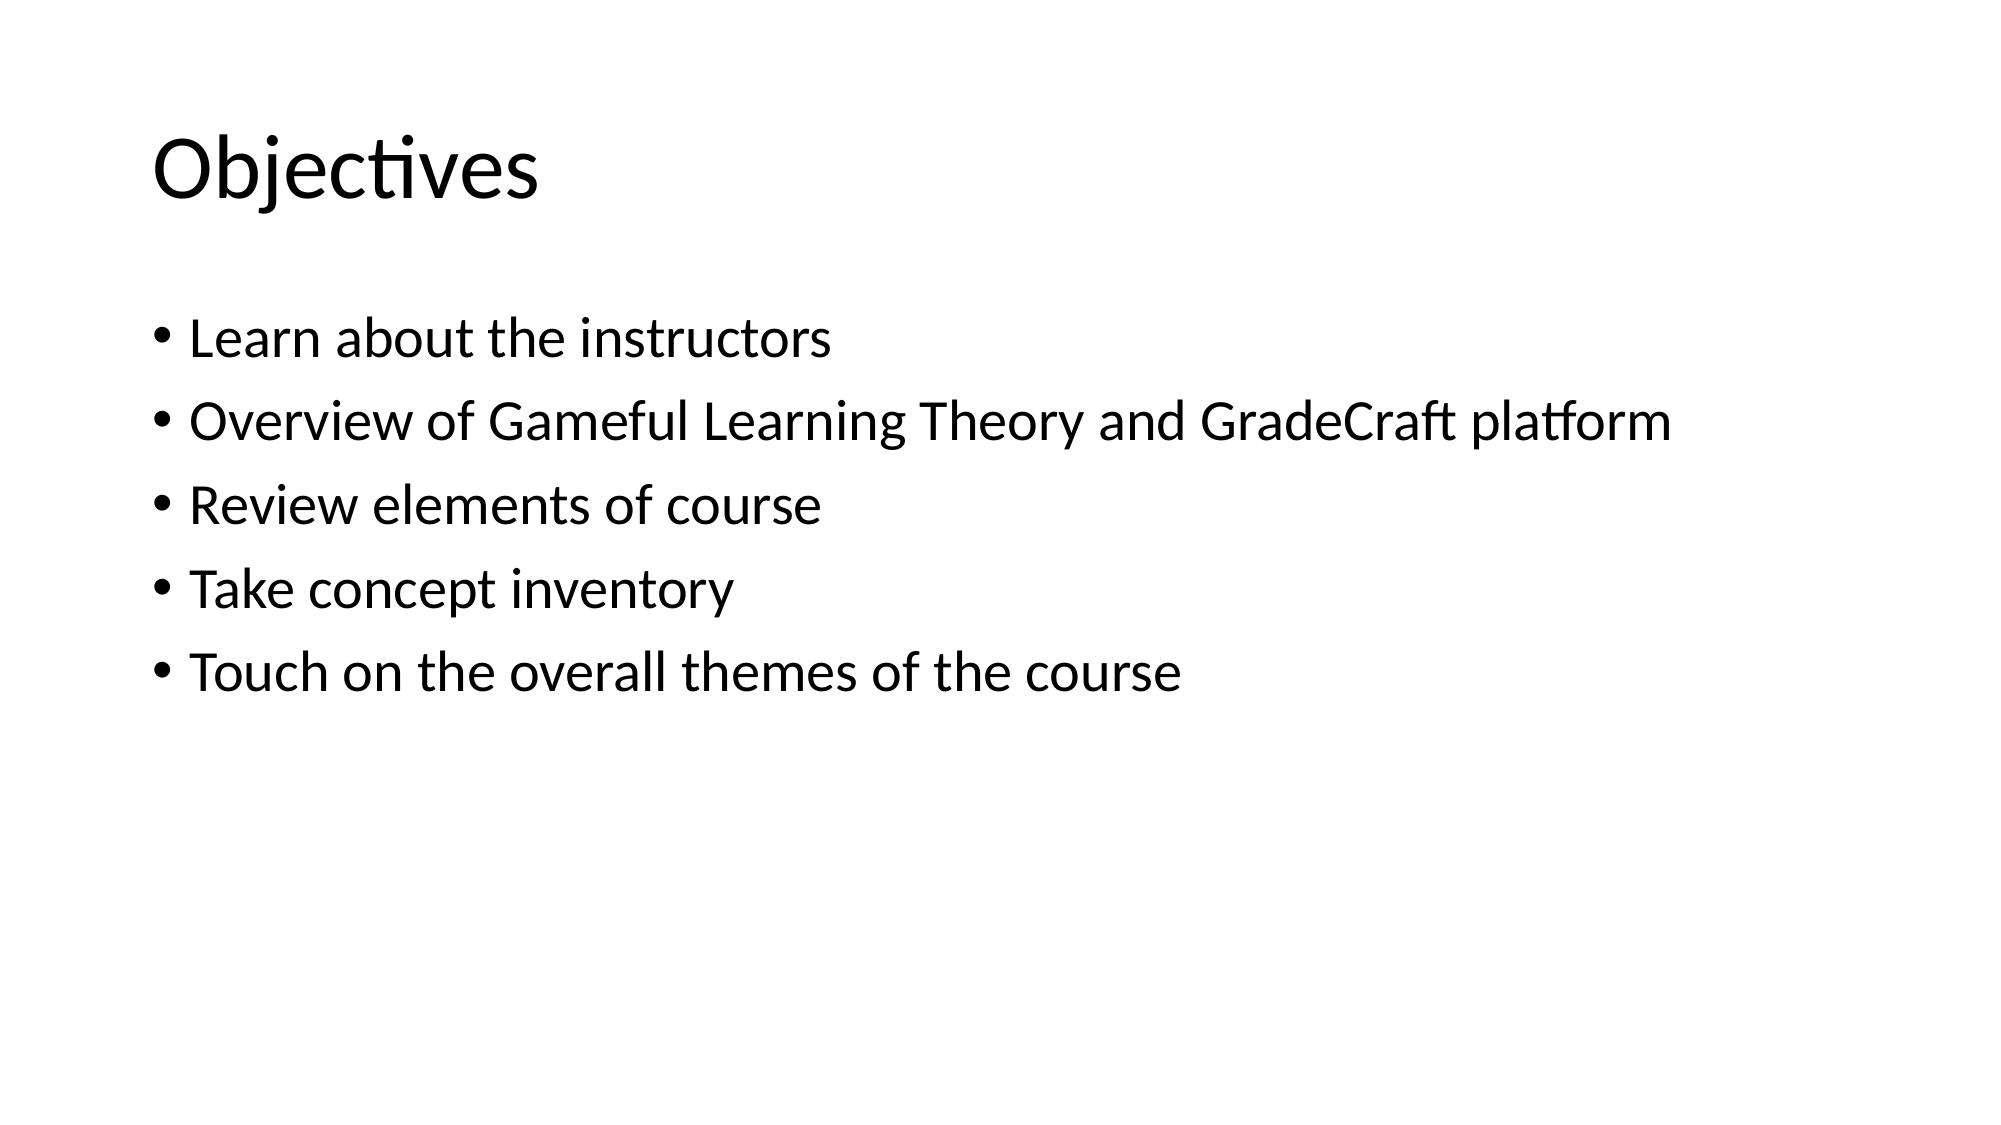

# Objectives
Learn about the instructors
Overview of Gameful Learning Theory and GradeCraft platform
Review elements of course
Take concept inventory
Touch on the overall themes of the course